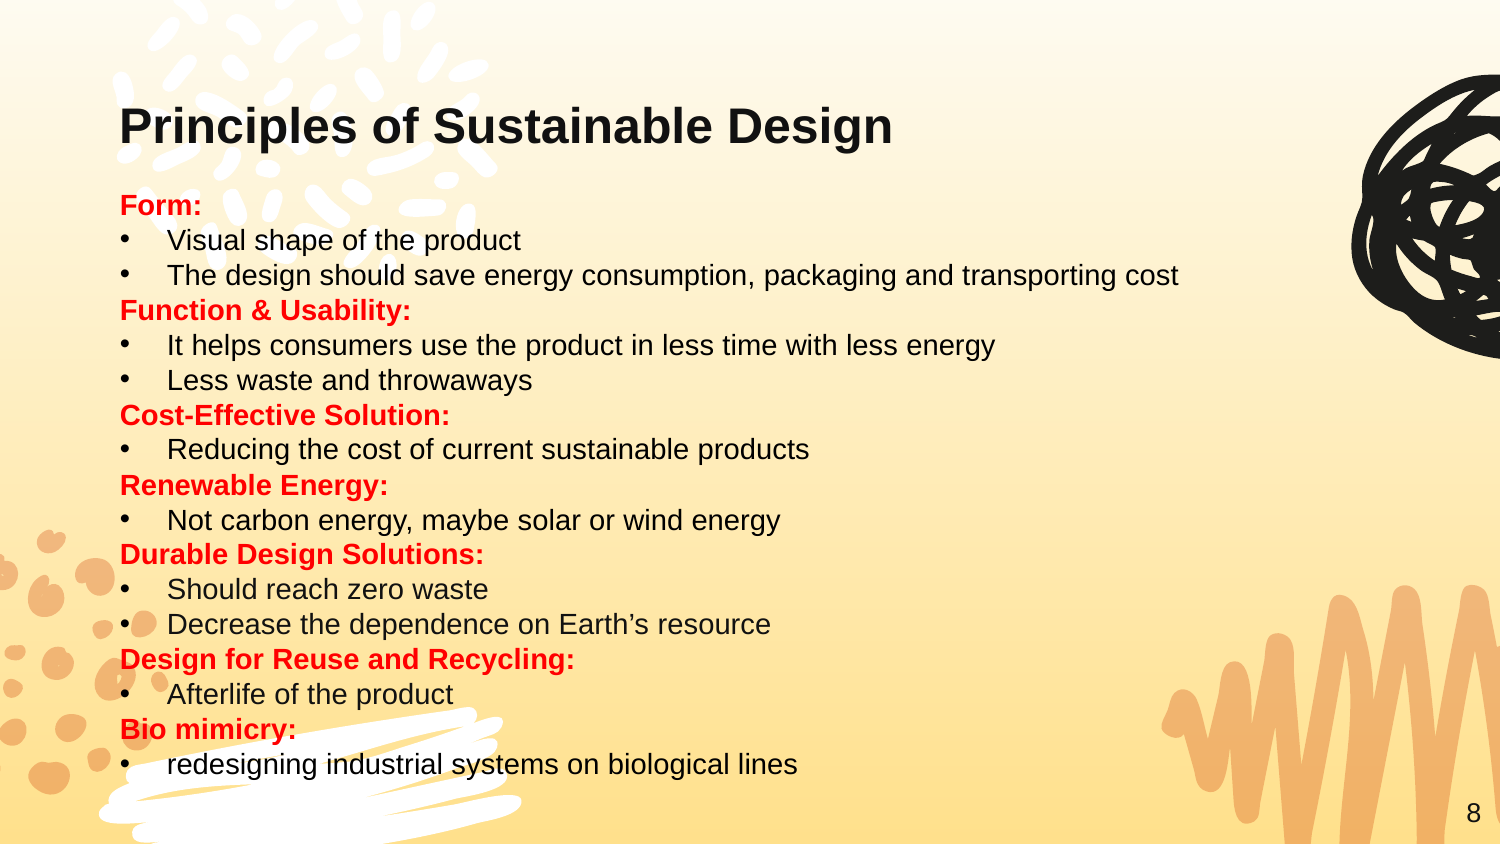

# Principles of Sustainable Design

Form:
Visual shape of the product
The design should save energy consumption, packaging and transporting cost
Function & Usability:
It helps consumers use the product in less time with less energy
Less waste and throwaways
Cost-Effective Solution:
Reducing the cost of current sustainable products
Renewable Energy:
Not carbon energy, maybe solar or wind energy
Durable Design Solutions:
Should reach zero waste
Decrease the dependence on Earth’s resource
Design for Reuse and Recycling:
Afterlife of the product
Bio mimicry:
redesigning industrial systems on biological lines
8